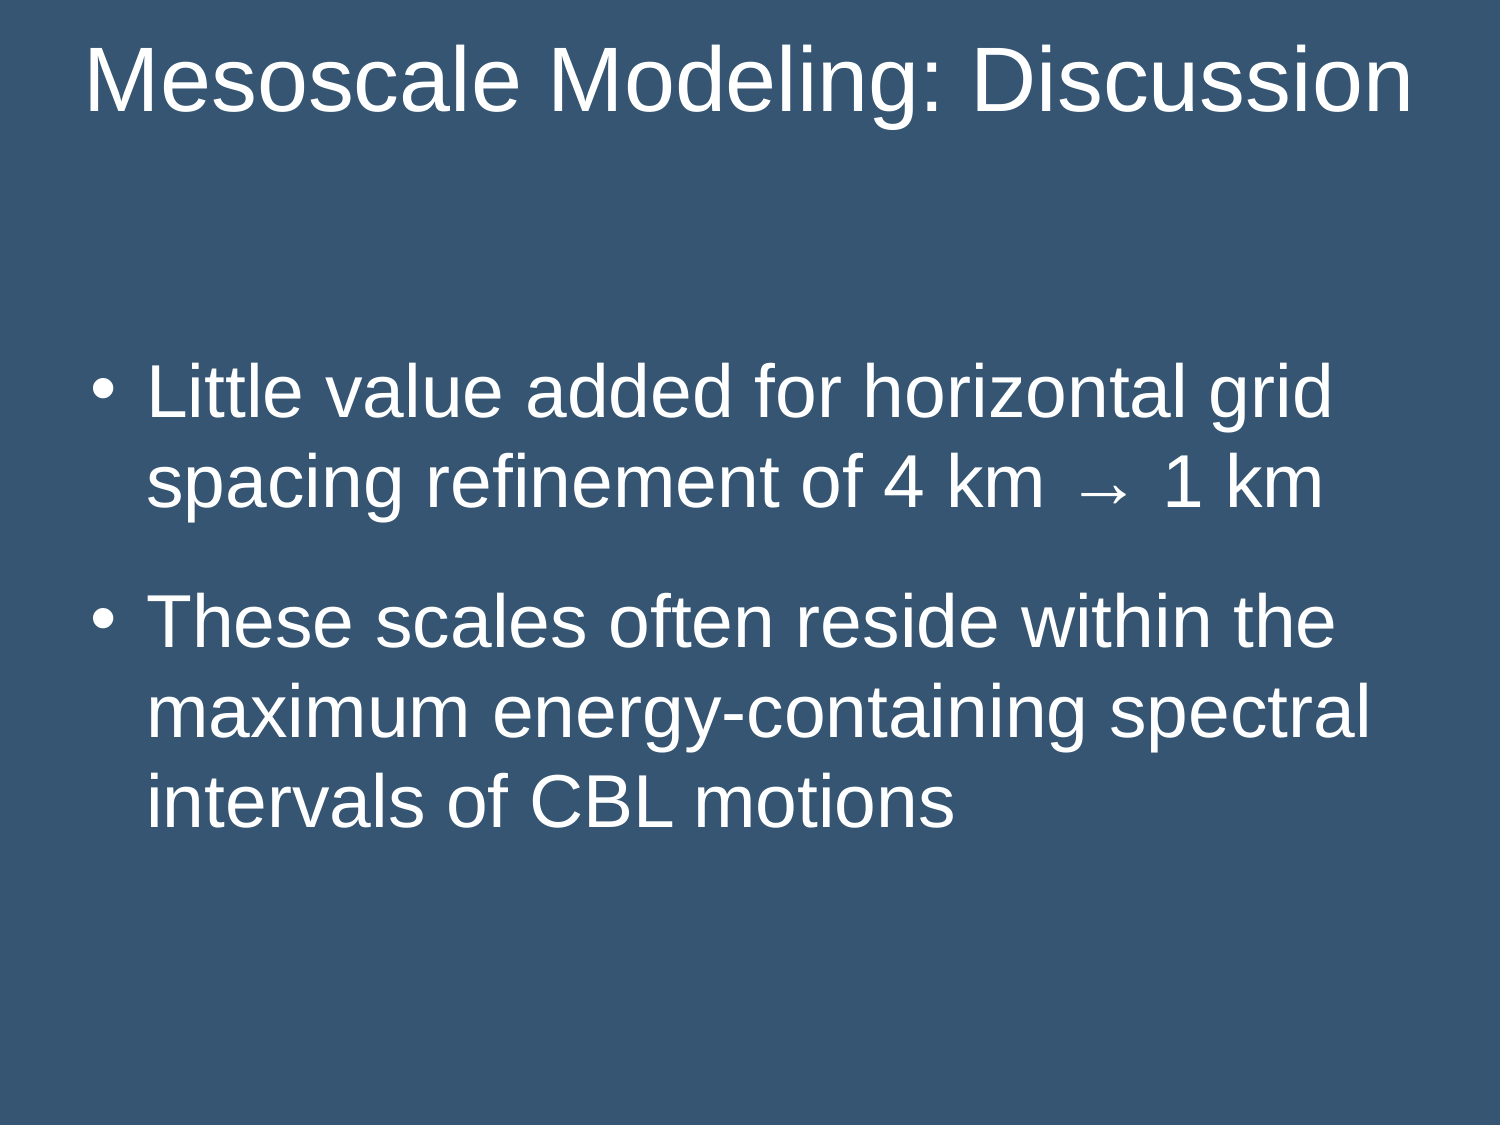

# Mesoscale Modeling: Discussion
Little value added for horizontal grid spacing refinement of 4 km → 1 km
These scales often reside within the maximum energy-containing spectral intervals of CBL motions